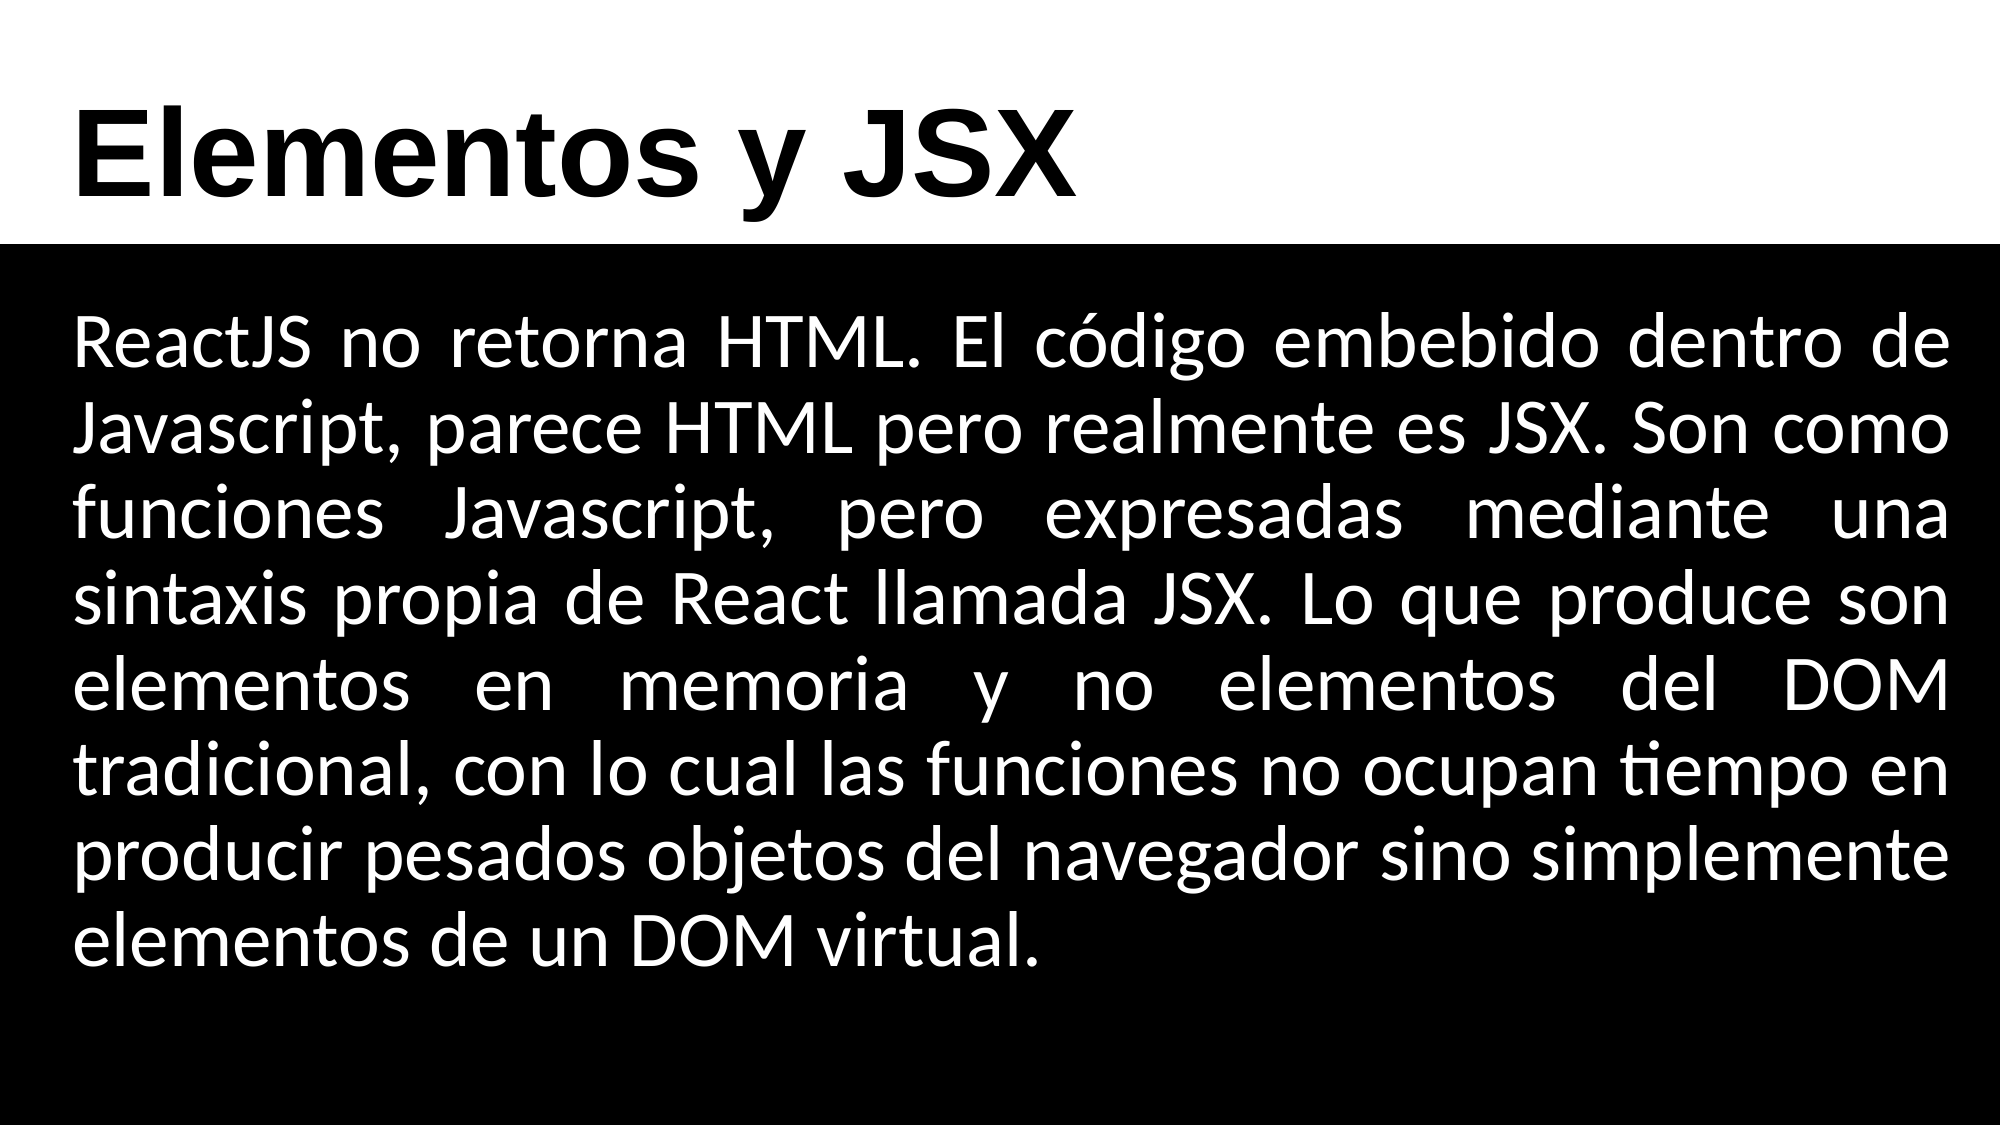

Elementos y JSX

ReactJS no retorna HTML. El código embebido dentro de Javascript, parece HTML pero realmente es JSX. Son como funciones Javascript, pero expresadas mediante una sintaxis propia de React llamada JSX. Lo que produce son elementos en memoria y no elementos del DOM tradicional, con lo cual las funciones no ocupan tiempo en producir pesados objetos del navegador sino simplemente elementos de un DOM virtual.